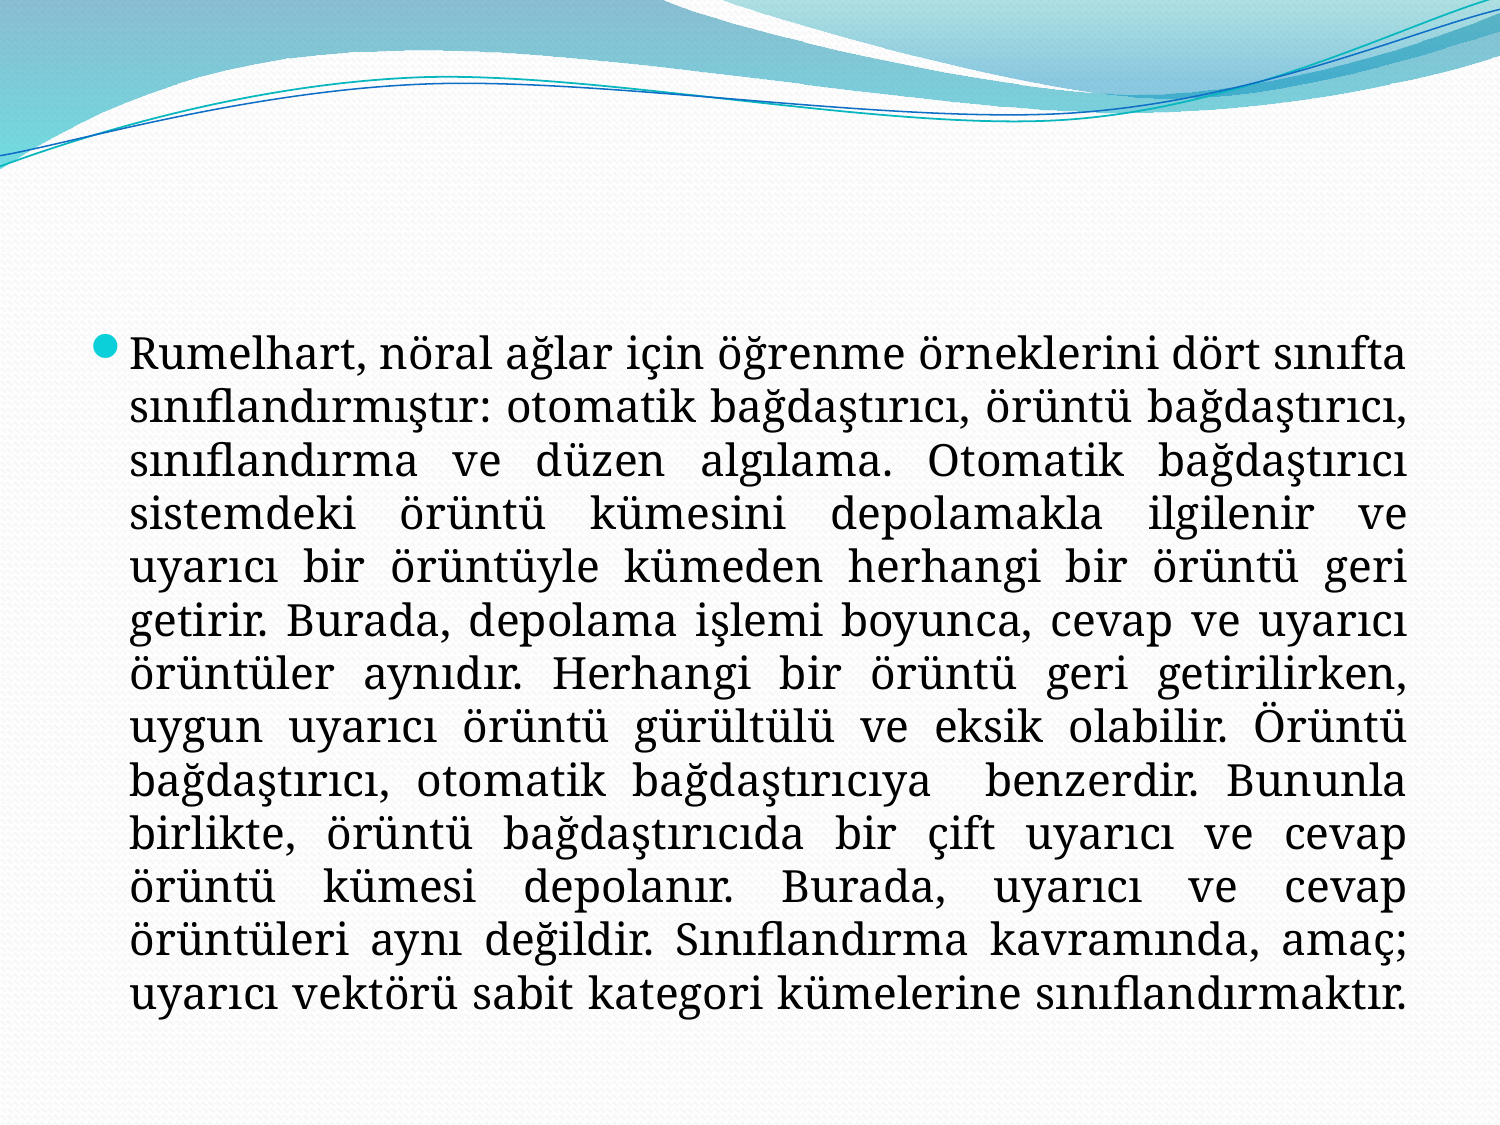

#
Rumelhart, nöral ağlar için öğrenme örneklerini dört sınıfta sınıflandırmıştır: otomatik bağdaştırıcı, örüntü bağdaştırıcı, sınıflandırma ve düzen algılama. Otomatik bağdaştırıcı sistemdeki örüntü kümesini depolamakla ilgilenir ve uyarıcı bir örüntüyle kümeden herhangi bir örüntü geri getirir. Burada, depolama işlemi boyunca, cevap ve uyarıcı örüntüler aynıdır. Herhangi bir örüntü geri getirilirken, uygun uyarıcı örüntü gürültülü ve eksik olabilir. Örüntü bağdaştırıcı, otomatik bağdaştırıcıya  benzerdir. Bununla birlikte, örüntü bağdaştırıcıda bir çift uyarıcı ve cevap örüntü kümesi depolanır. Burada, uyarıcı ve cevap örüntüleri aynı değildir. Sınıflandırma kavramında, amaç; uyarıcı vektörü sabit kategori kümelerine sınıflandırmaktır.